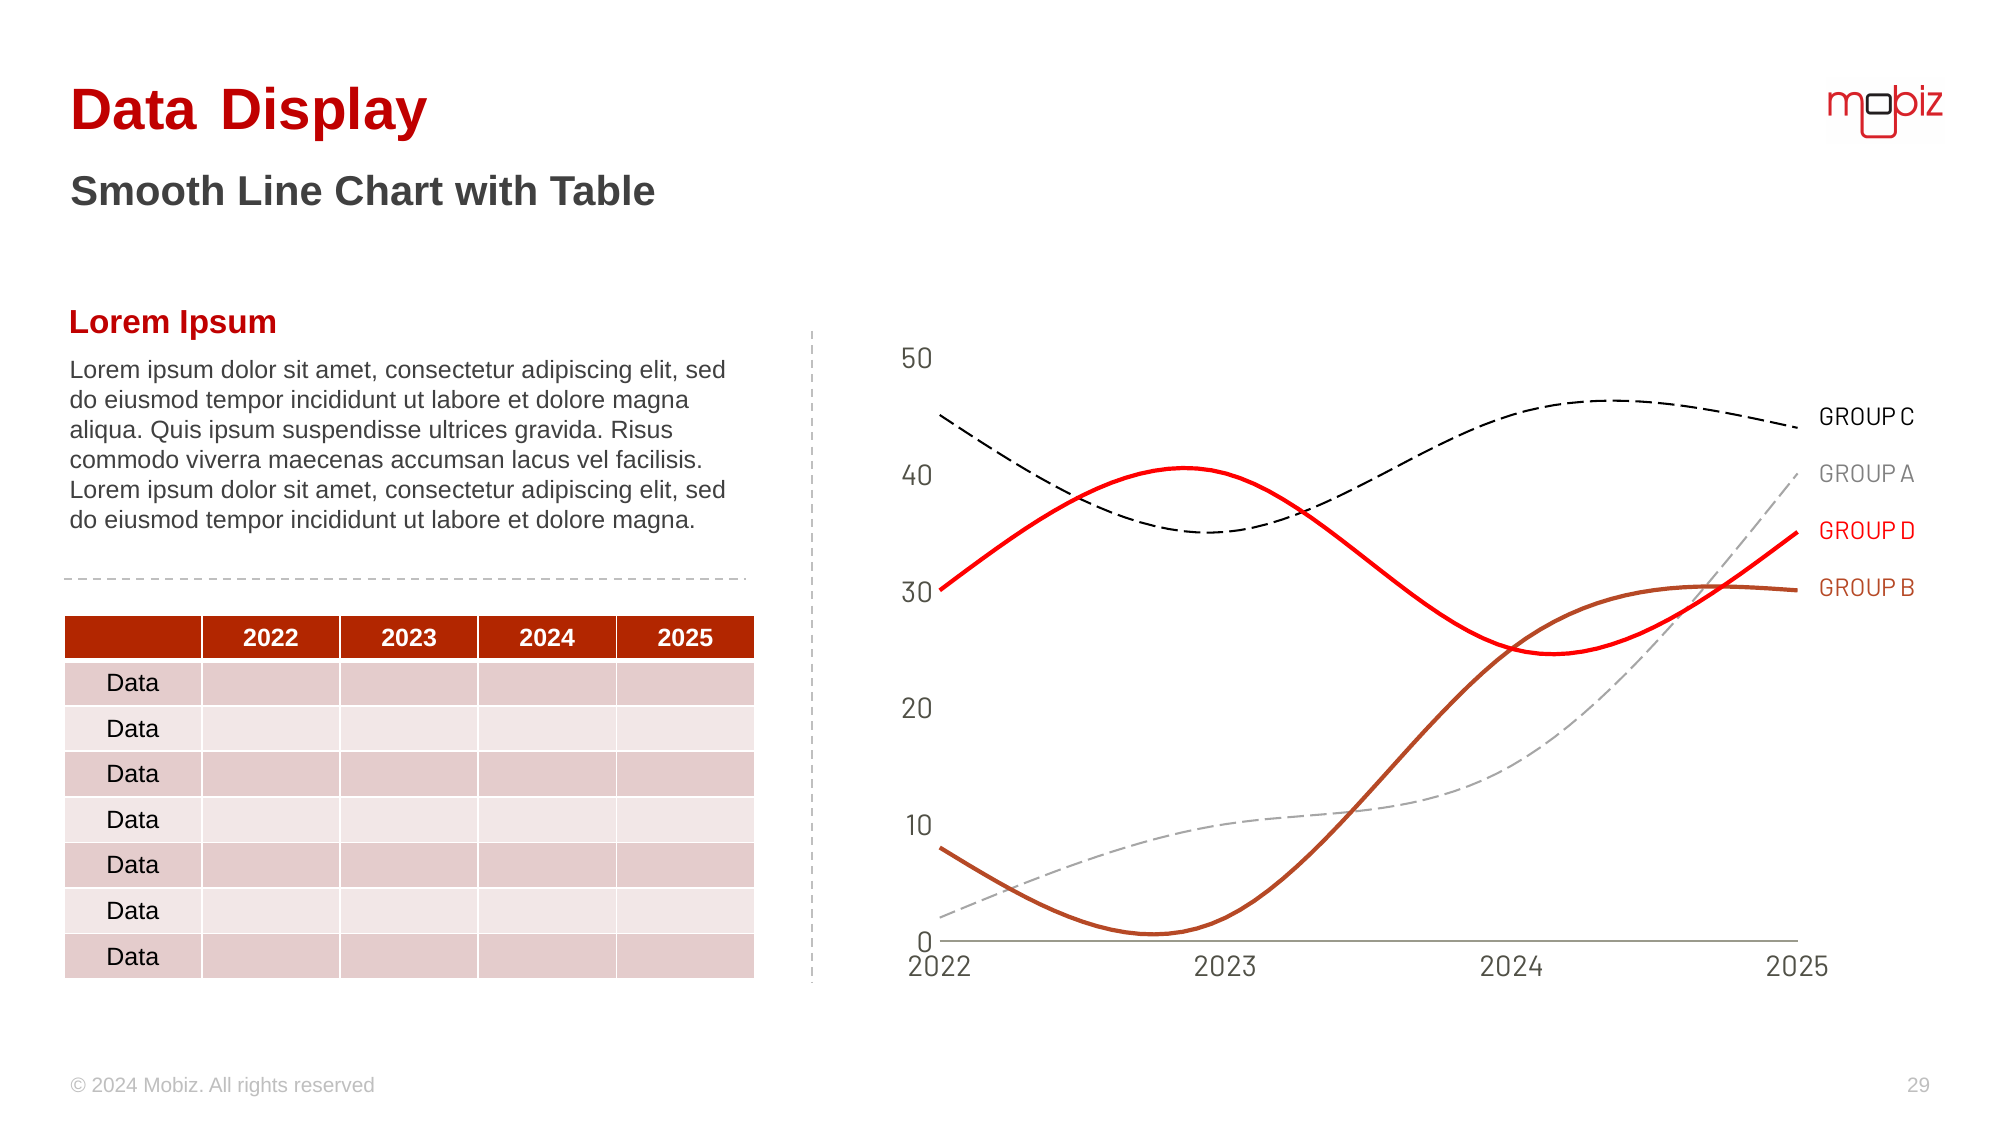

# Data 	Display
Smooth Line Chart with Table

### Chart

| Category | Label A | Label B | Label C | Label D |
|---|---|---|---|---|
| 2022 | 2.0 | 8.0 | 45.0 | 30.0 |
| 2023 | 10.0 | 2.0 | 35.0 | 40.0 |
| 2024 | 15.0 | 25.0 | 45.0 | 25.0 |
| 2025 | 40.0 | 30.0 | 43.9 | 35.0 |
Lorem Ipsum
Lorem ipsum dolor sit amet, consectetur adipiscing elit, sed do eiusmod tempor incididunt ut labore et dolore magna aliqua. Quis ipsum suspendisse ultrices gravida. Risus commodo viverra maecenas accumsan lacus vel facilisis. Lorem ipsum dolor sit amet, consectetur adipiscing elit, sed do eiusmod tempor incididunt ut labore et dolore magna.
|  | 2022 | 2023 | 2024 | 2025 |
| --- | --- | --- | --- | --- |
| Data |  |  |  |  |
| Data |  |  |  |  |
| Data |  |  |  |  |
| Data |  |  |  |  |
| Data |  |  |  |  |
| Data |  |  |  |  |
| Data |  |  |  |  |
© 2024 Mobiz. All rights reserved
29